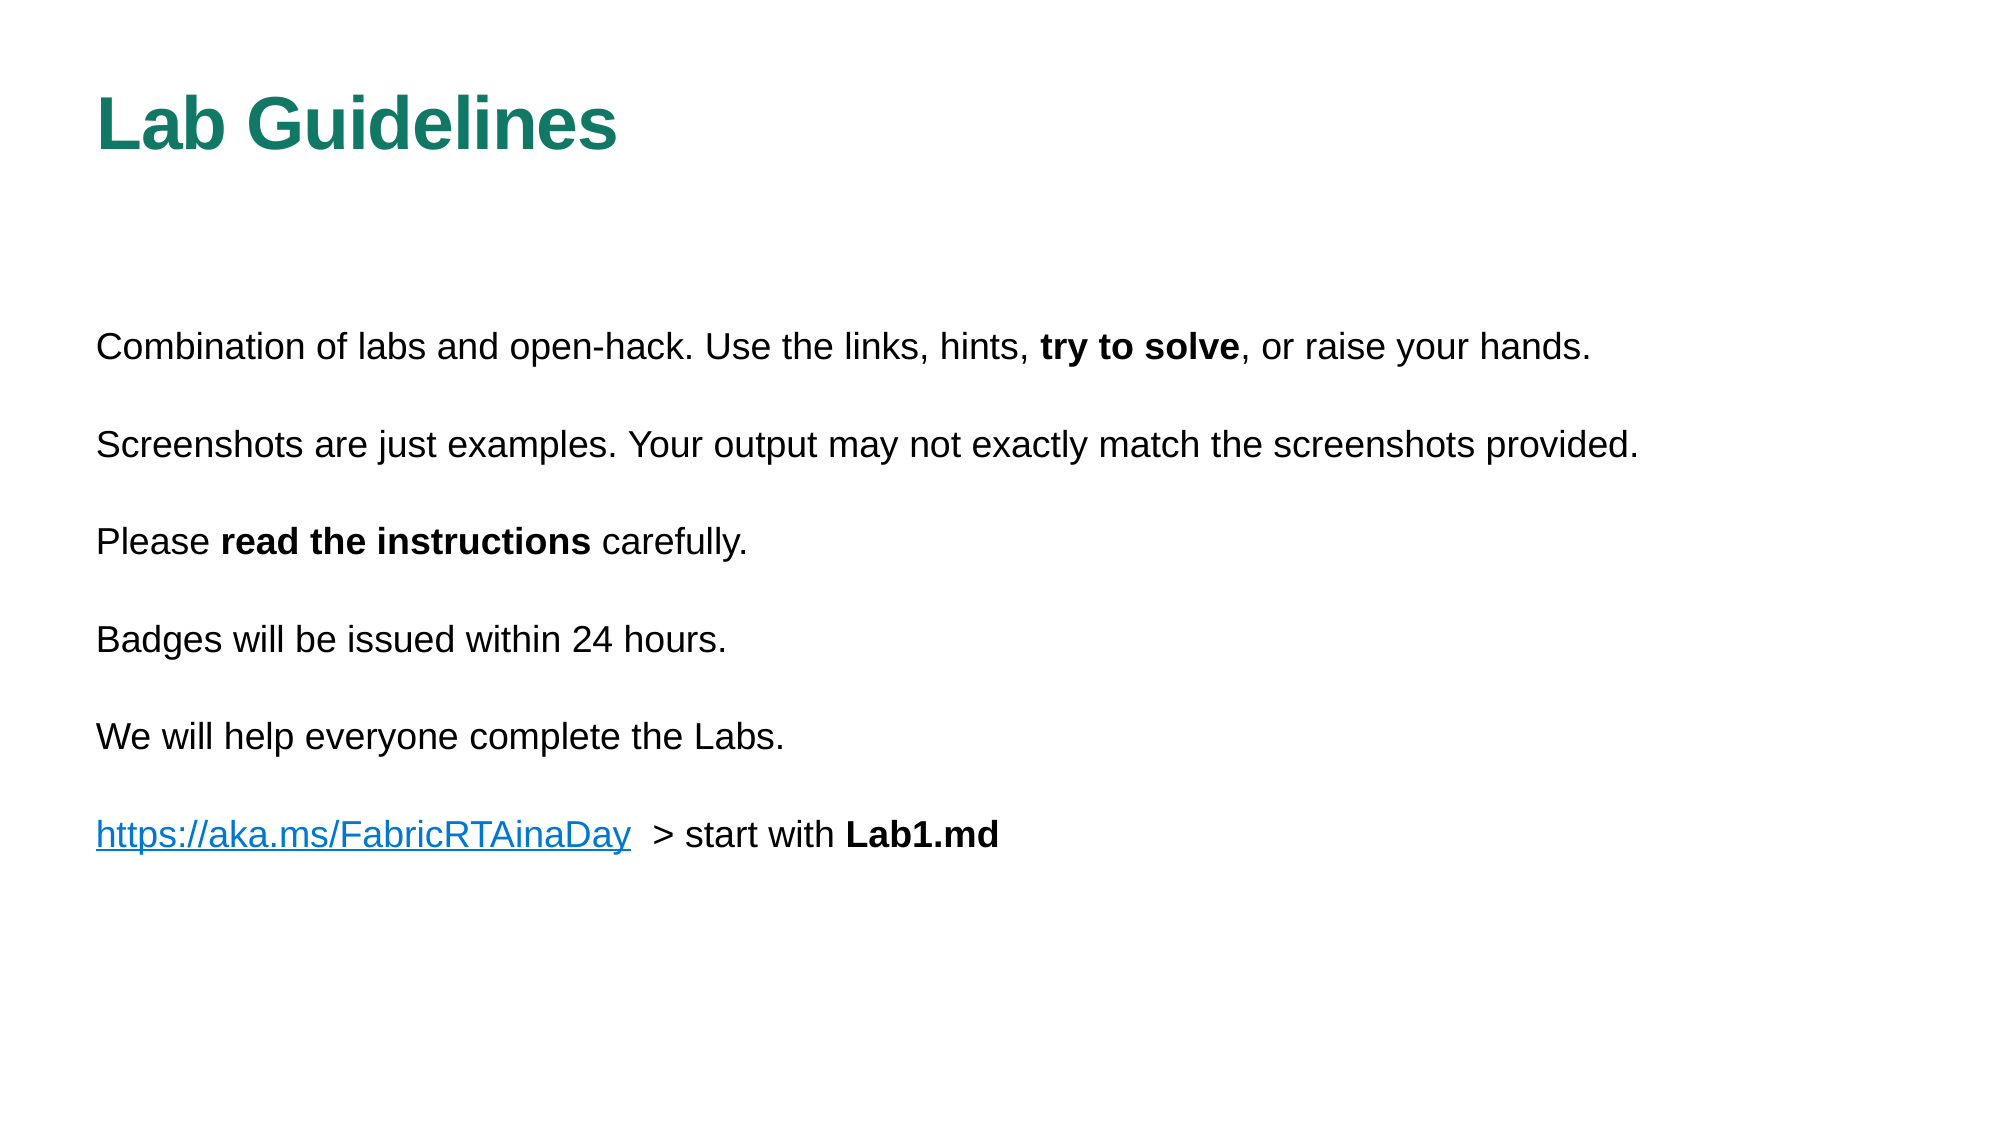

# Lab Guidelines
Combination of labs and open-hack. Use the links, hints, try to solve, or raise your hands.
Screenshots are just examples. Your output may not exactly match the screenshots provided.
Please read the instructions carefully.
Badges will be issued within 24 hours.
We will help everyone complete the Labs.
https://aka.ms/FabricRTAinaDay  > start with Lab1.md